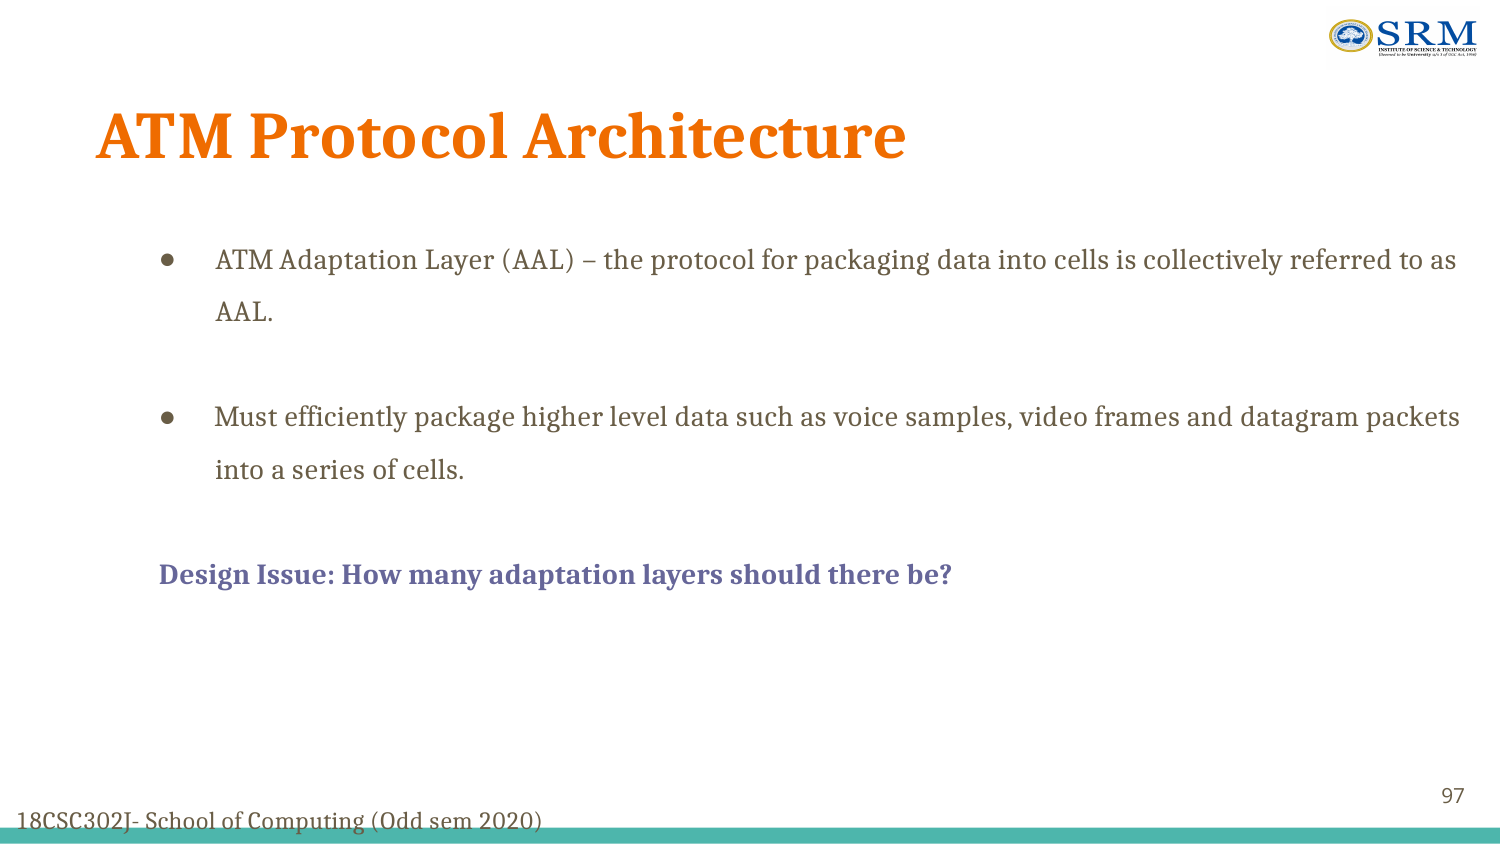

ATM Protocol Architecture
ATM Adaptation Layer (AAL) – the protocol for packaging data into cells is collectively referred to as AAL.

Must efficiently package higher level data such as voice samples, video frames and datagram packets into a series of cells.

Design Issue: How many adaptation layers should there be?
97